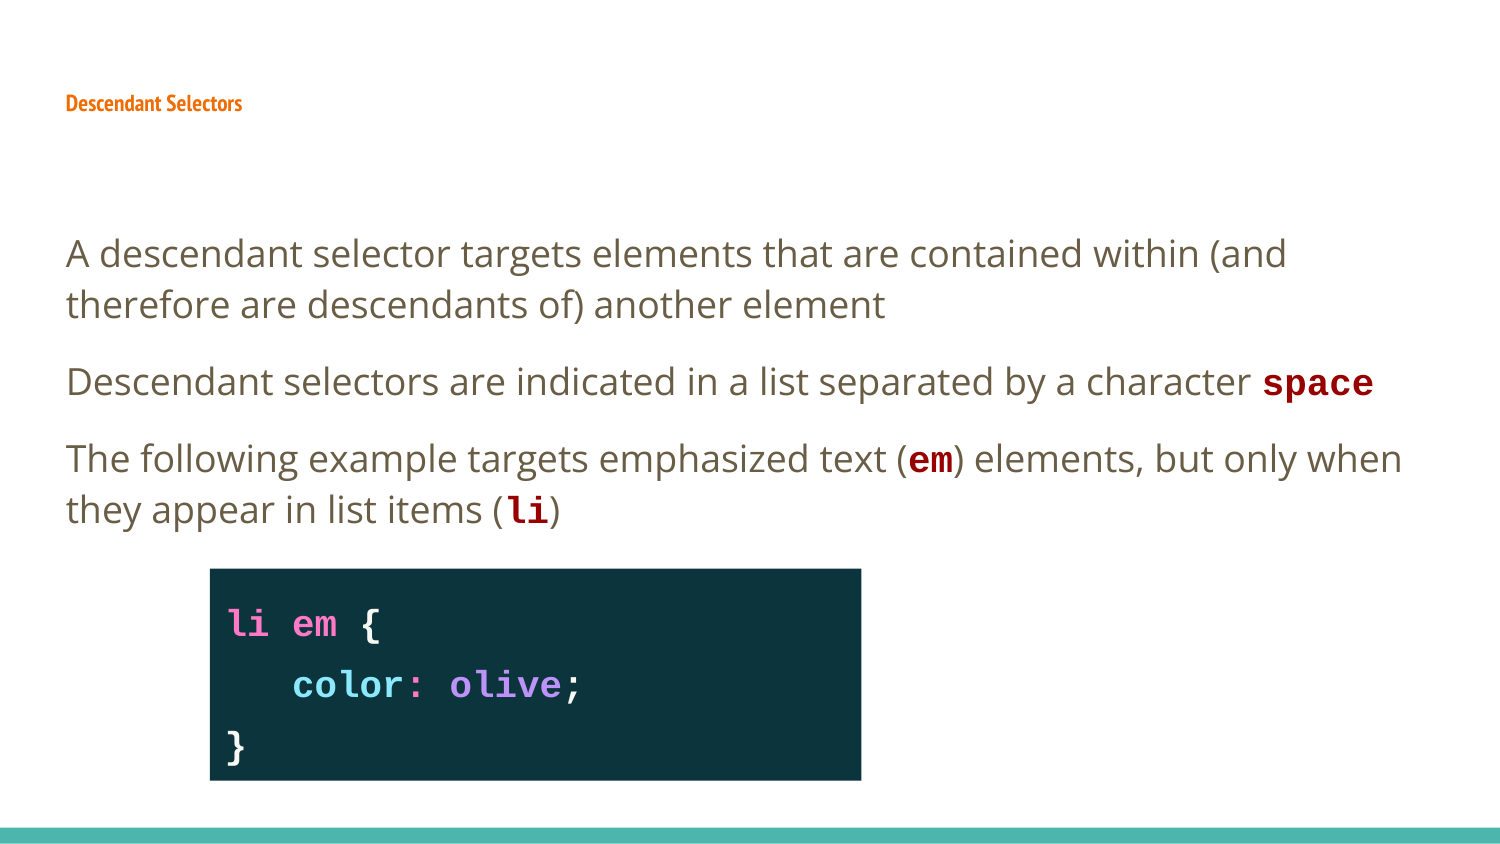

Descendant Selectors
A descendant selector targets elements that are contained within (and therefore are descendants of) another element
Descendant selectors are indicated in a list separated by a character space
The following example targets emphasized text (em) elements, but only when they appear in list items (li)

li em {
   color: olive;
}